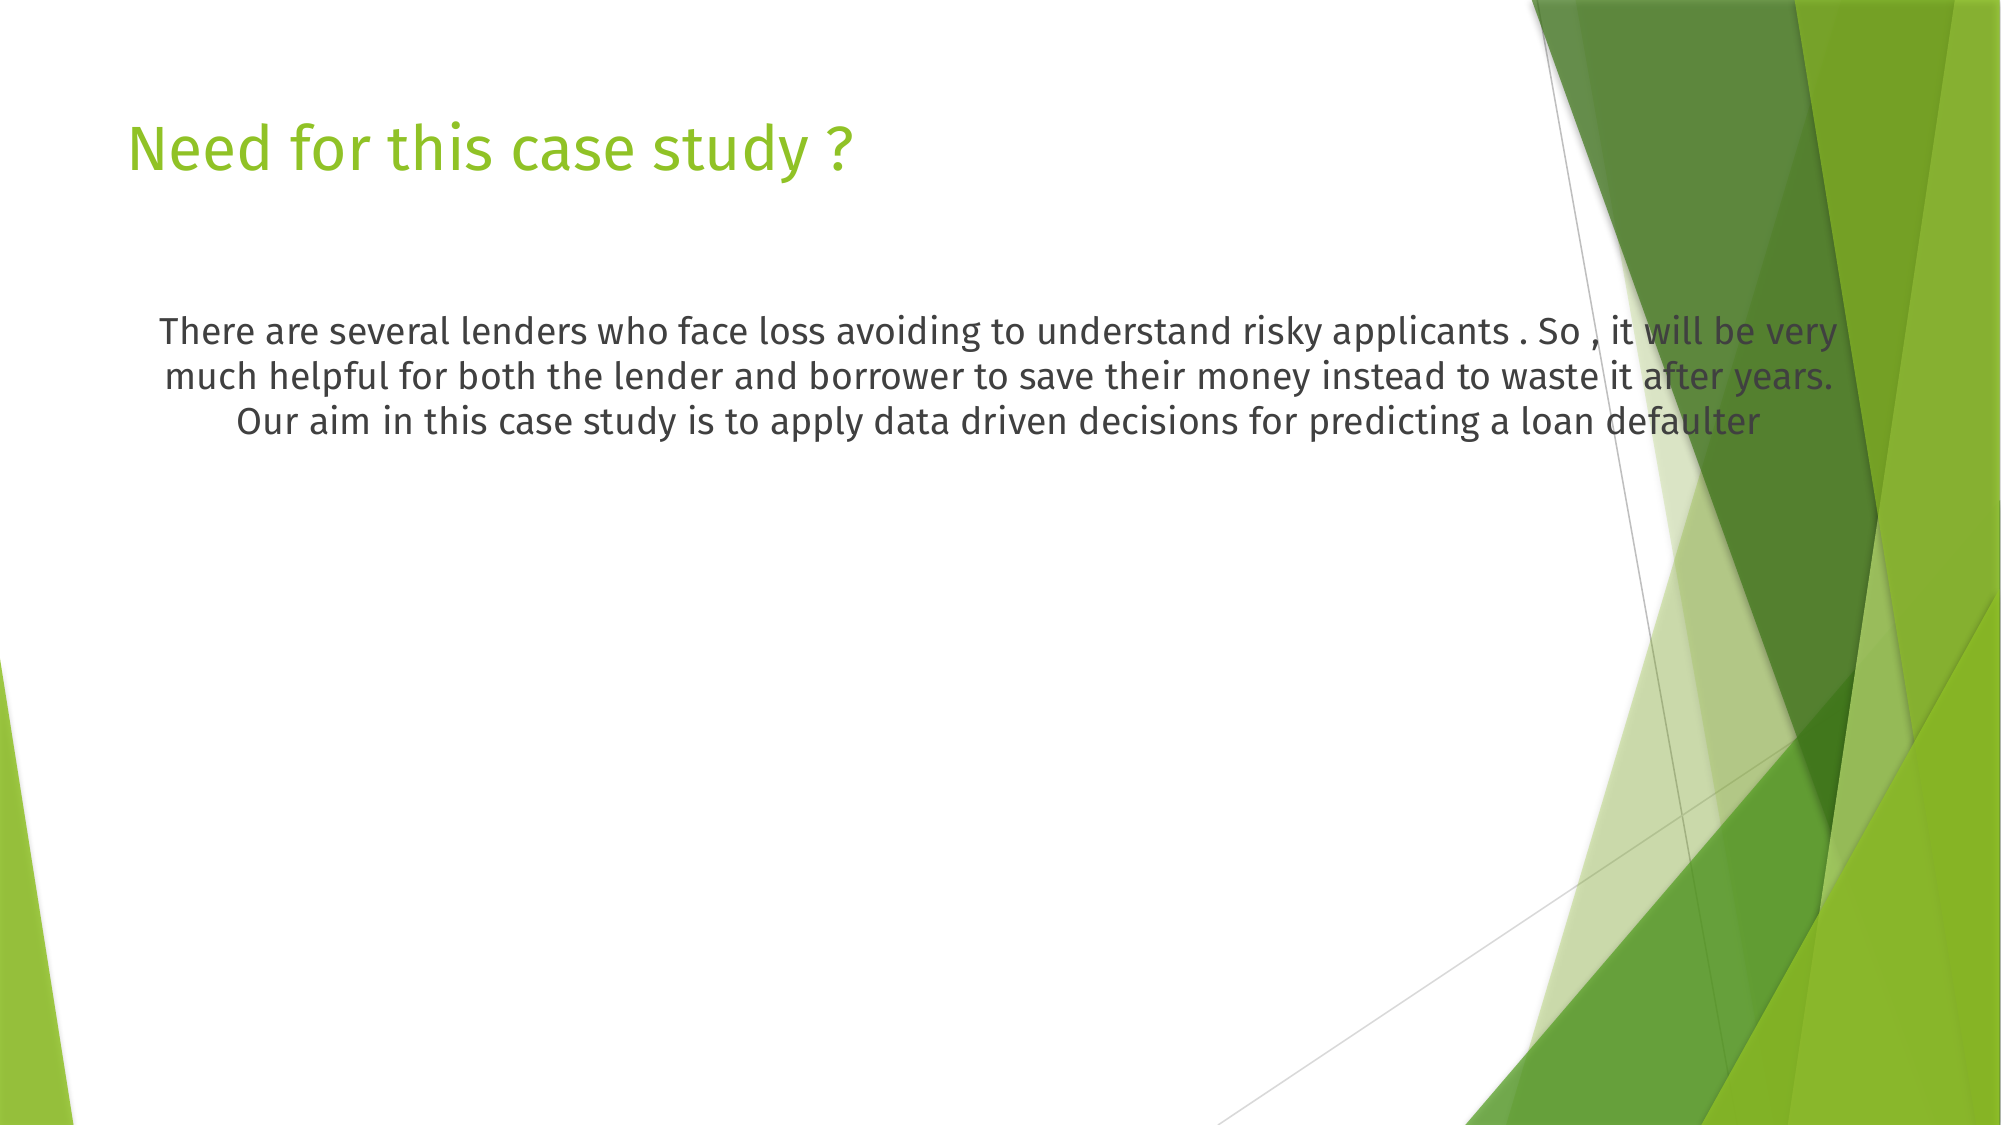

# Need for this case study ?
There are several lenders who face loss avoiding to understand risky applicants . So , it will be very much helpful for both the lender and borrower to save their money instead to waste it after years. Our aim in this case study is to apply data driven decisions for predicting a loan defaulter